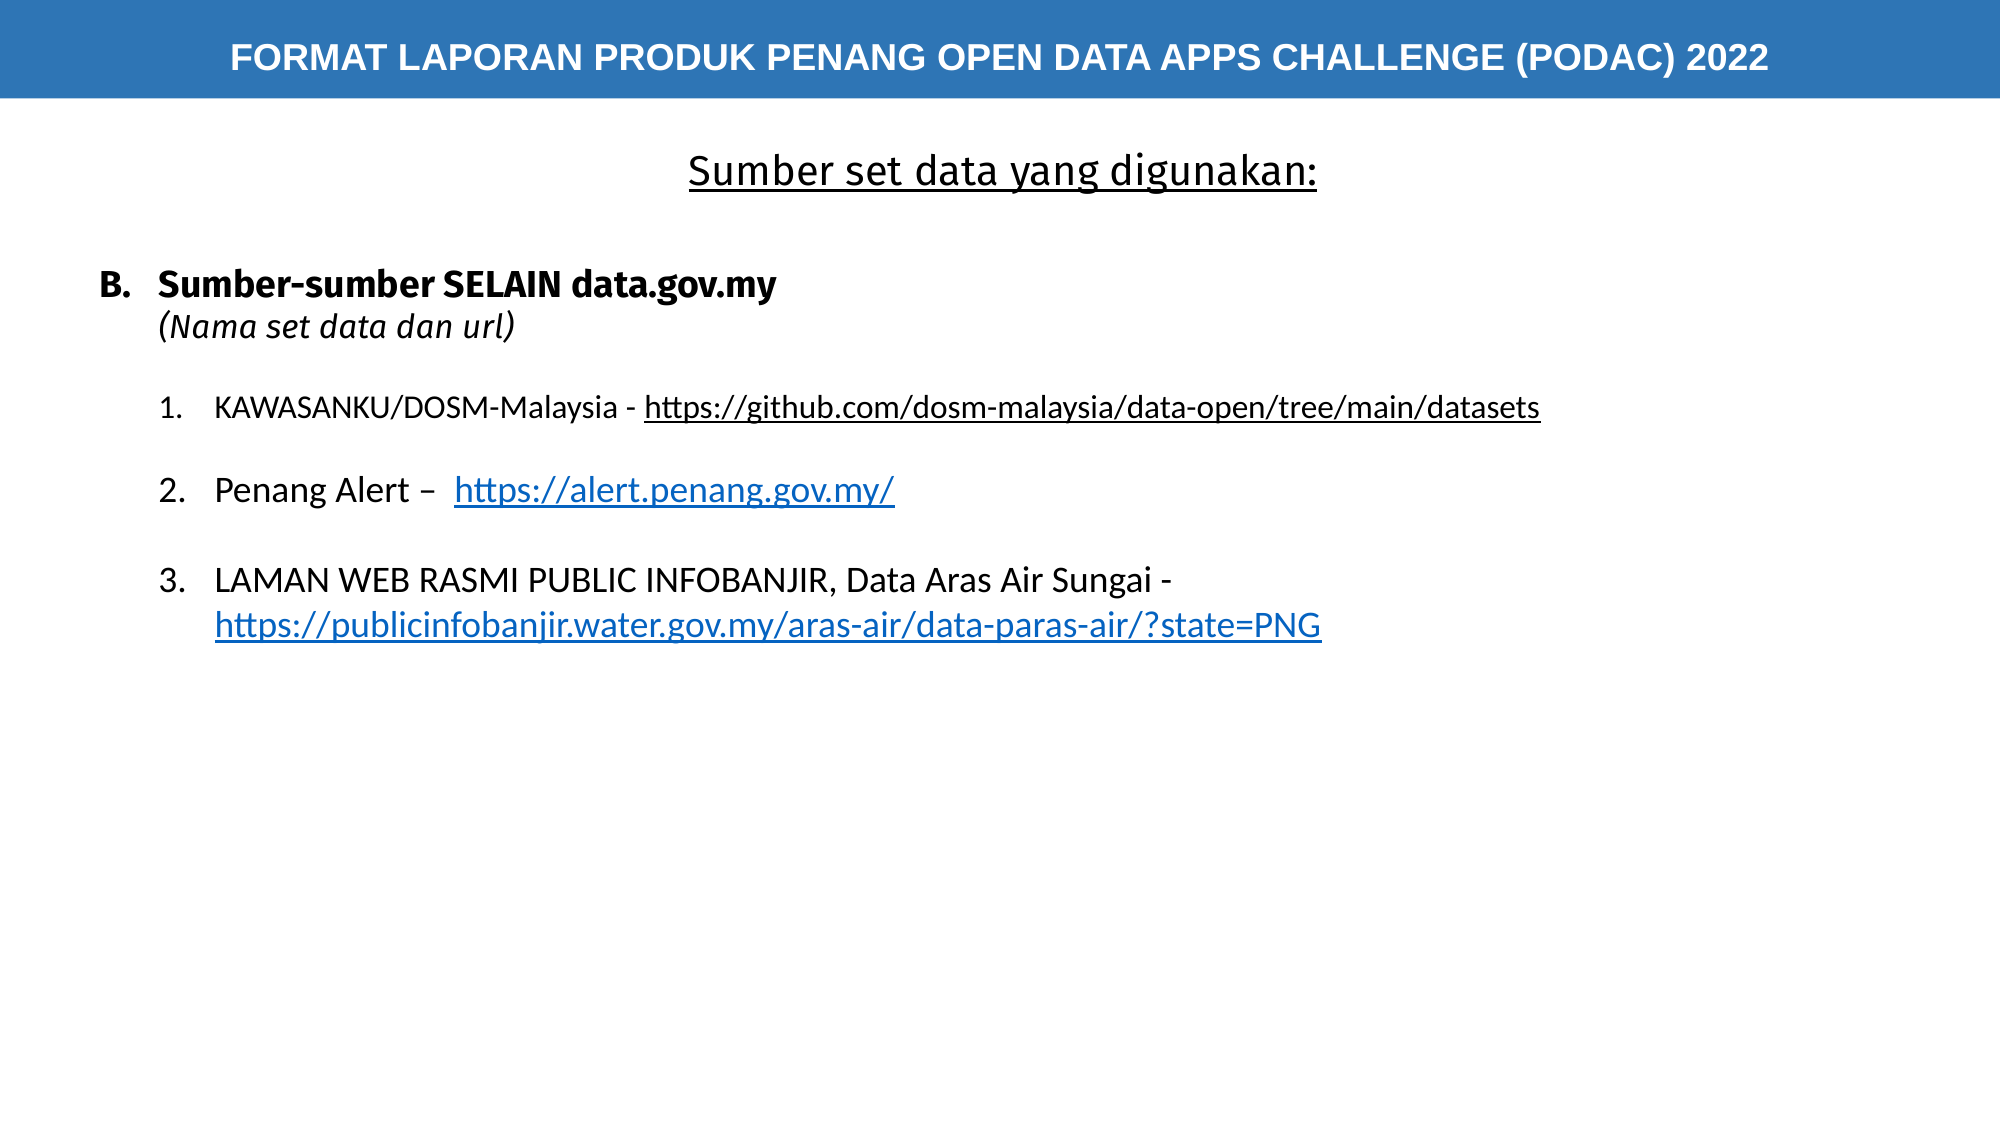

Sumber set data yang digunakan:
B.	Sumber-sumber SELAIN data.gov.my
(Nama set data dan url)

KAWASANKU/DOSM-Malaysia - https://github.com/dosm-malaysia/data-open/tree/main/datasets

Penang Alert –  https://alert.penang.gov.my/

LAMAN WEB RASMI PUBLIC INFOBANJIR, Data Aras Air Sungai - https://publicinfobanjir.water.gov.my/aras-air/data-paras-air/?state=PNG